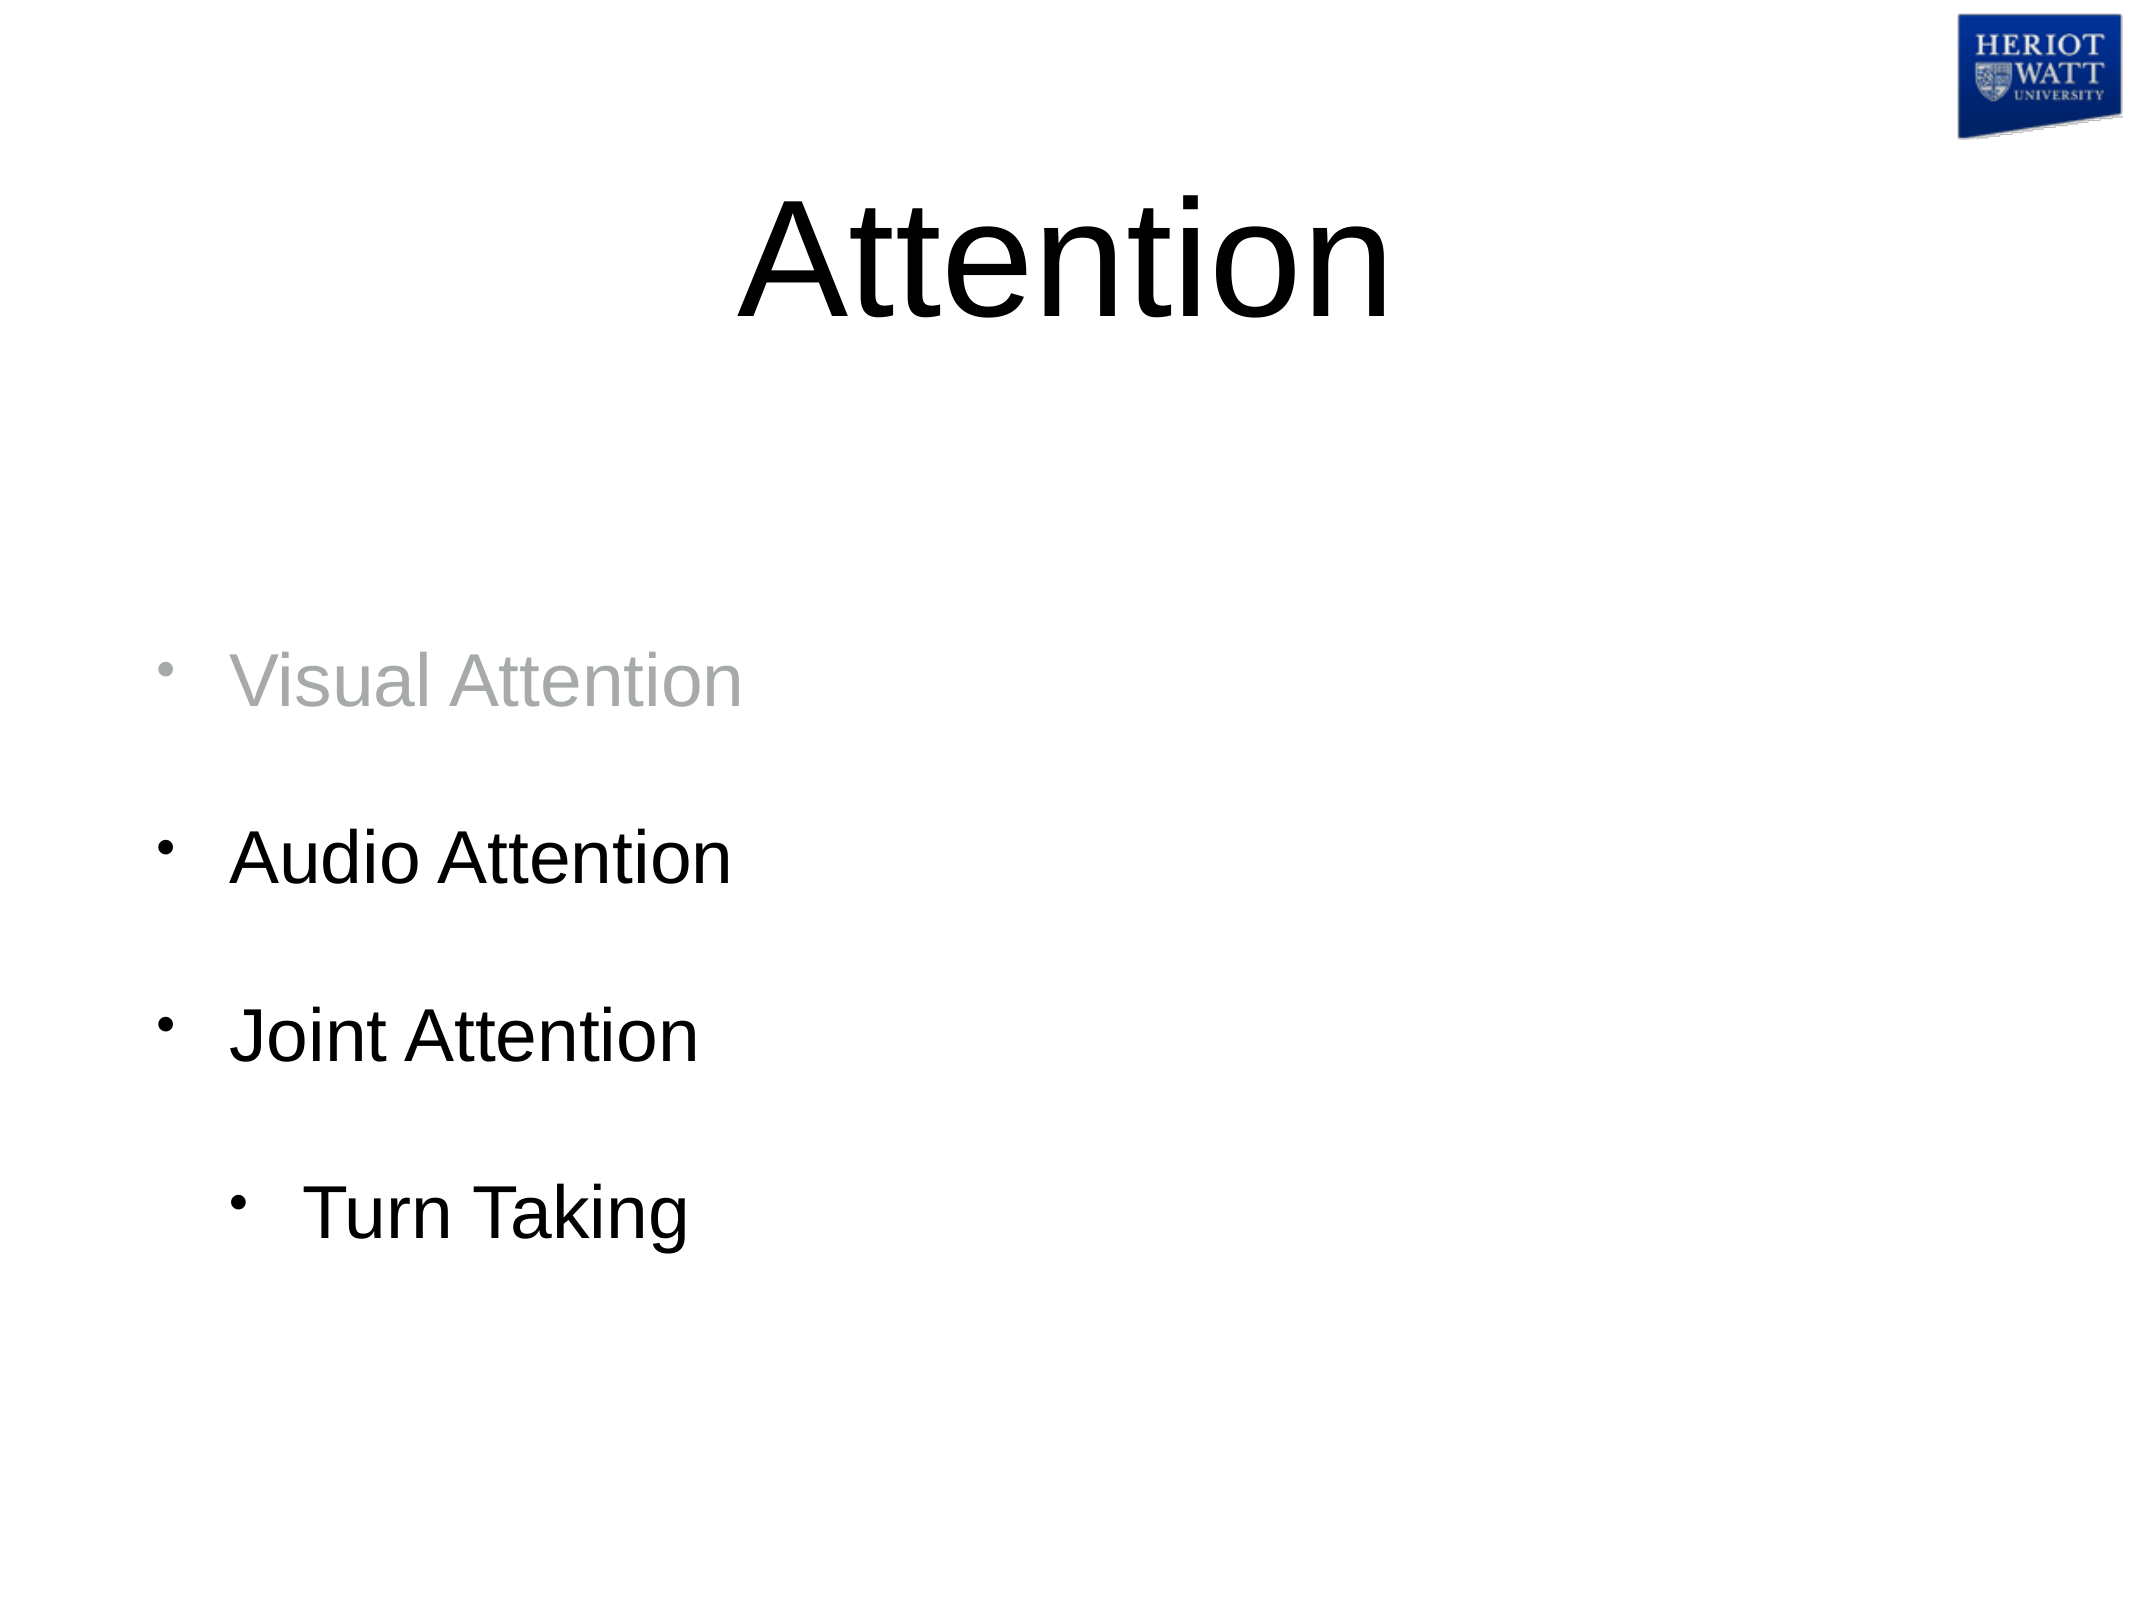

# Attention
Visual Attention
Audio Attention
Joint Attention
Turn Taking